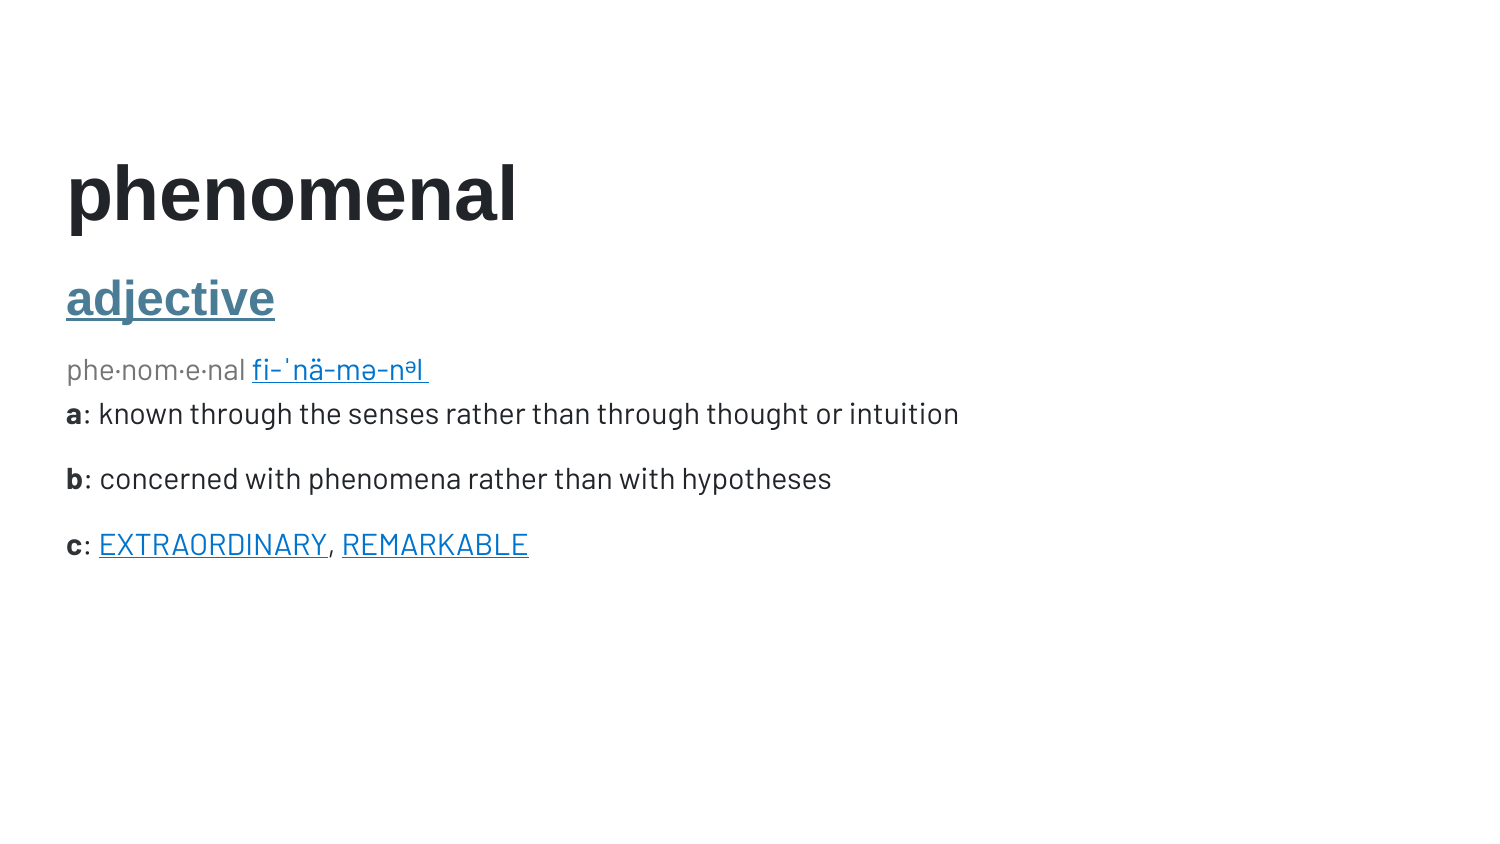

phenomenal
adjective
phe·​nom·​e·​nal fi-ˈnä-mə-nᵊl
a: known through the senses rather than through thought or intuition

b: concerned with phenomena rather than with hypotheses

c: EXTRAORDINARY, REMARKABLE